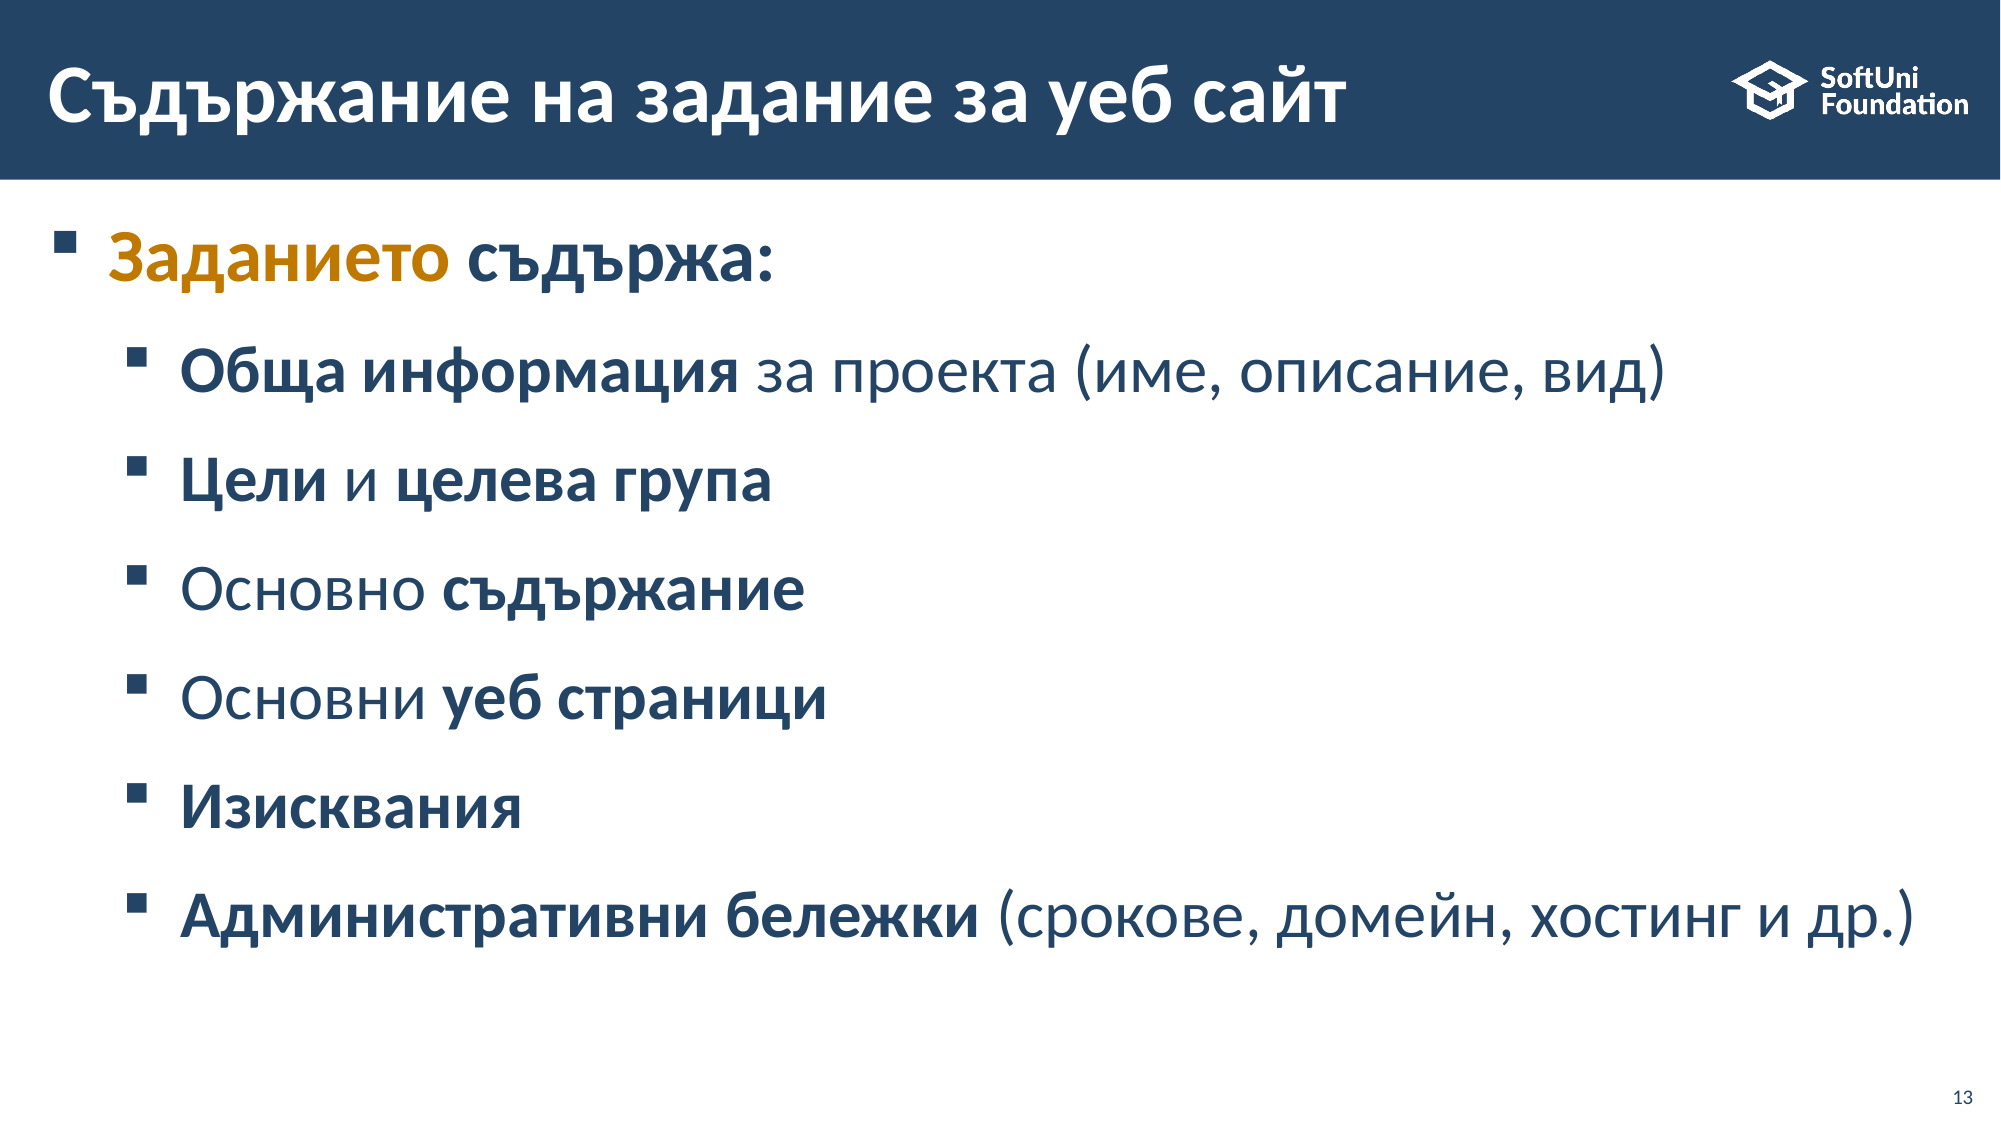

# Съдържание на задание за уеб сайт
Заданието съдържа:
Обща информация за проекта (име, описание, вид)
Цели и целева група
Основно съдържание
Основни уеб страници
Изисквания
Административни бележки (срокове, домейн, хостинг и др.)

13